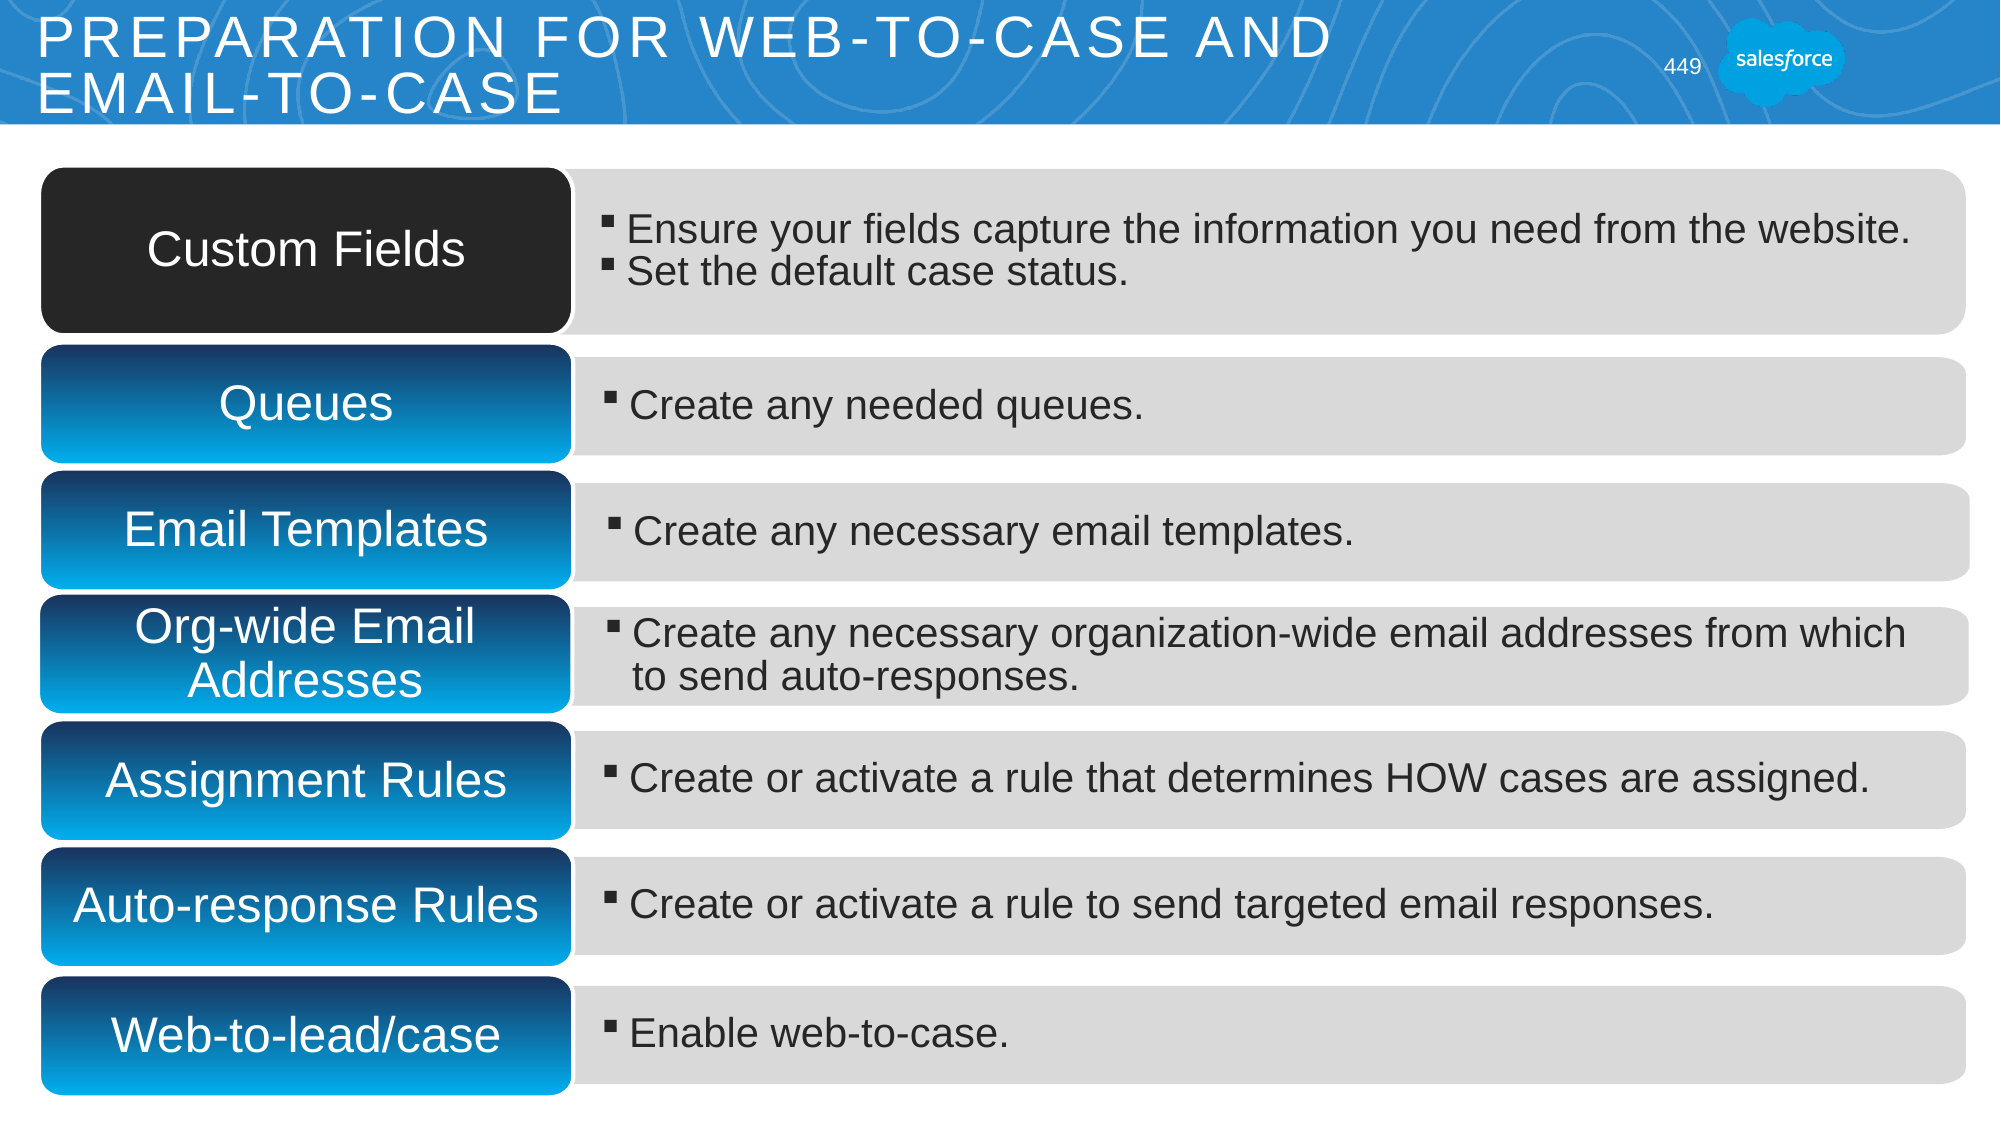

# Preparation for Web-to-Case and Email-to-Case
449
Custom Fields
Ensure your fields capture the information you need from the website.
Set the default case status.
Queues
Email Templates
Org-wide Email Addresses
Assignment Rules
Auto-response Rules
Web-to-lead/case
Create any needed queues.
Create any necessary email templates.
Create any necessary organization-wide email addresses from which to send auto-responses.
Create or activate a rule that determines HOW cases are assigned.
Create or activate a rule to send targeted email responses.
Enable web-to-case.